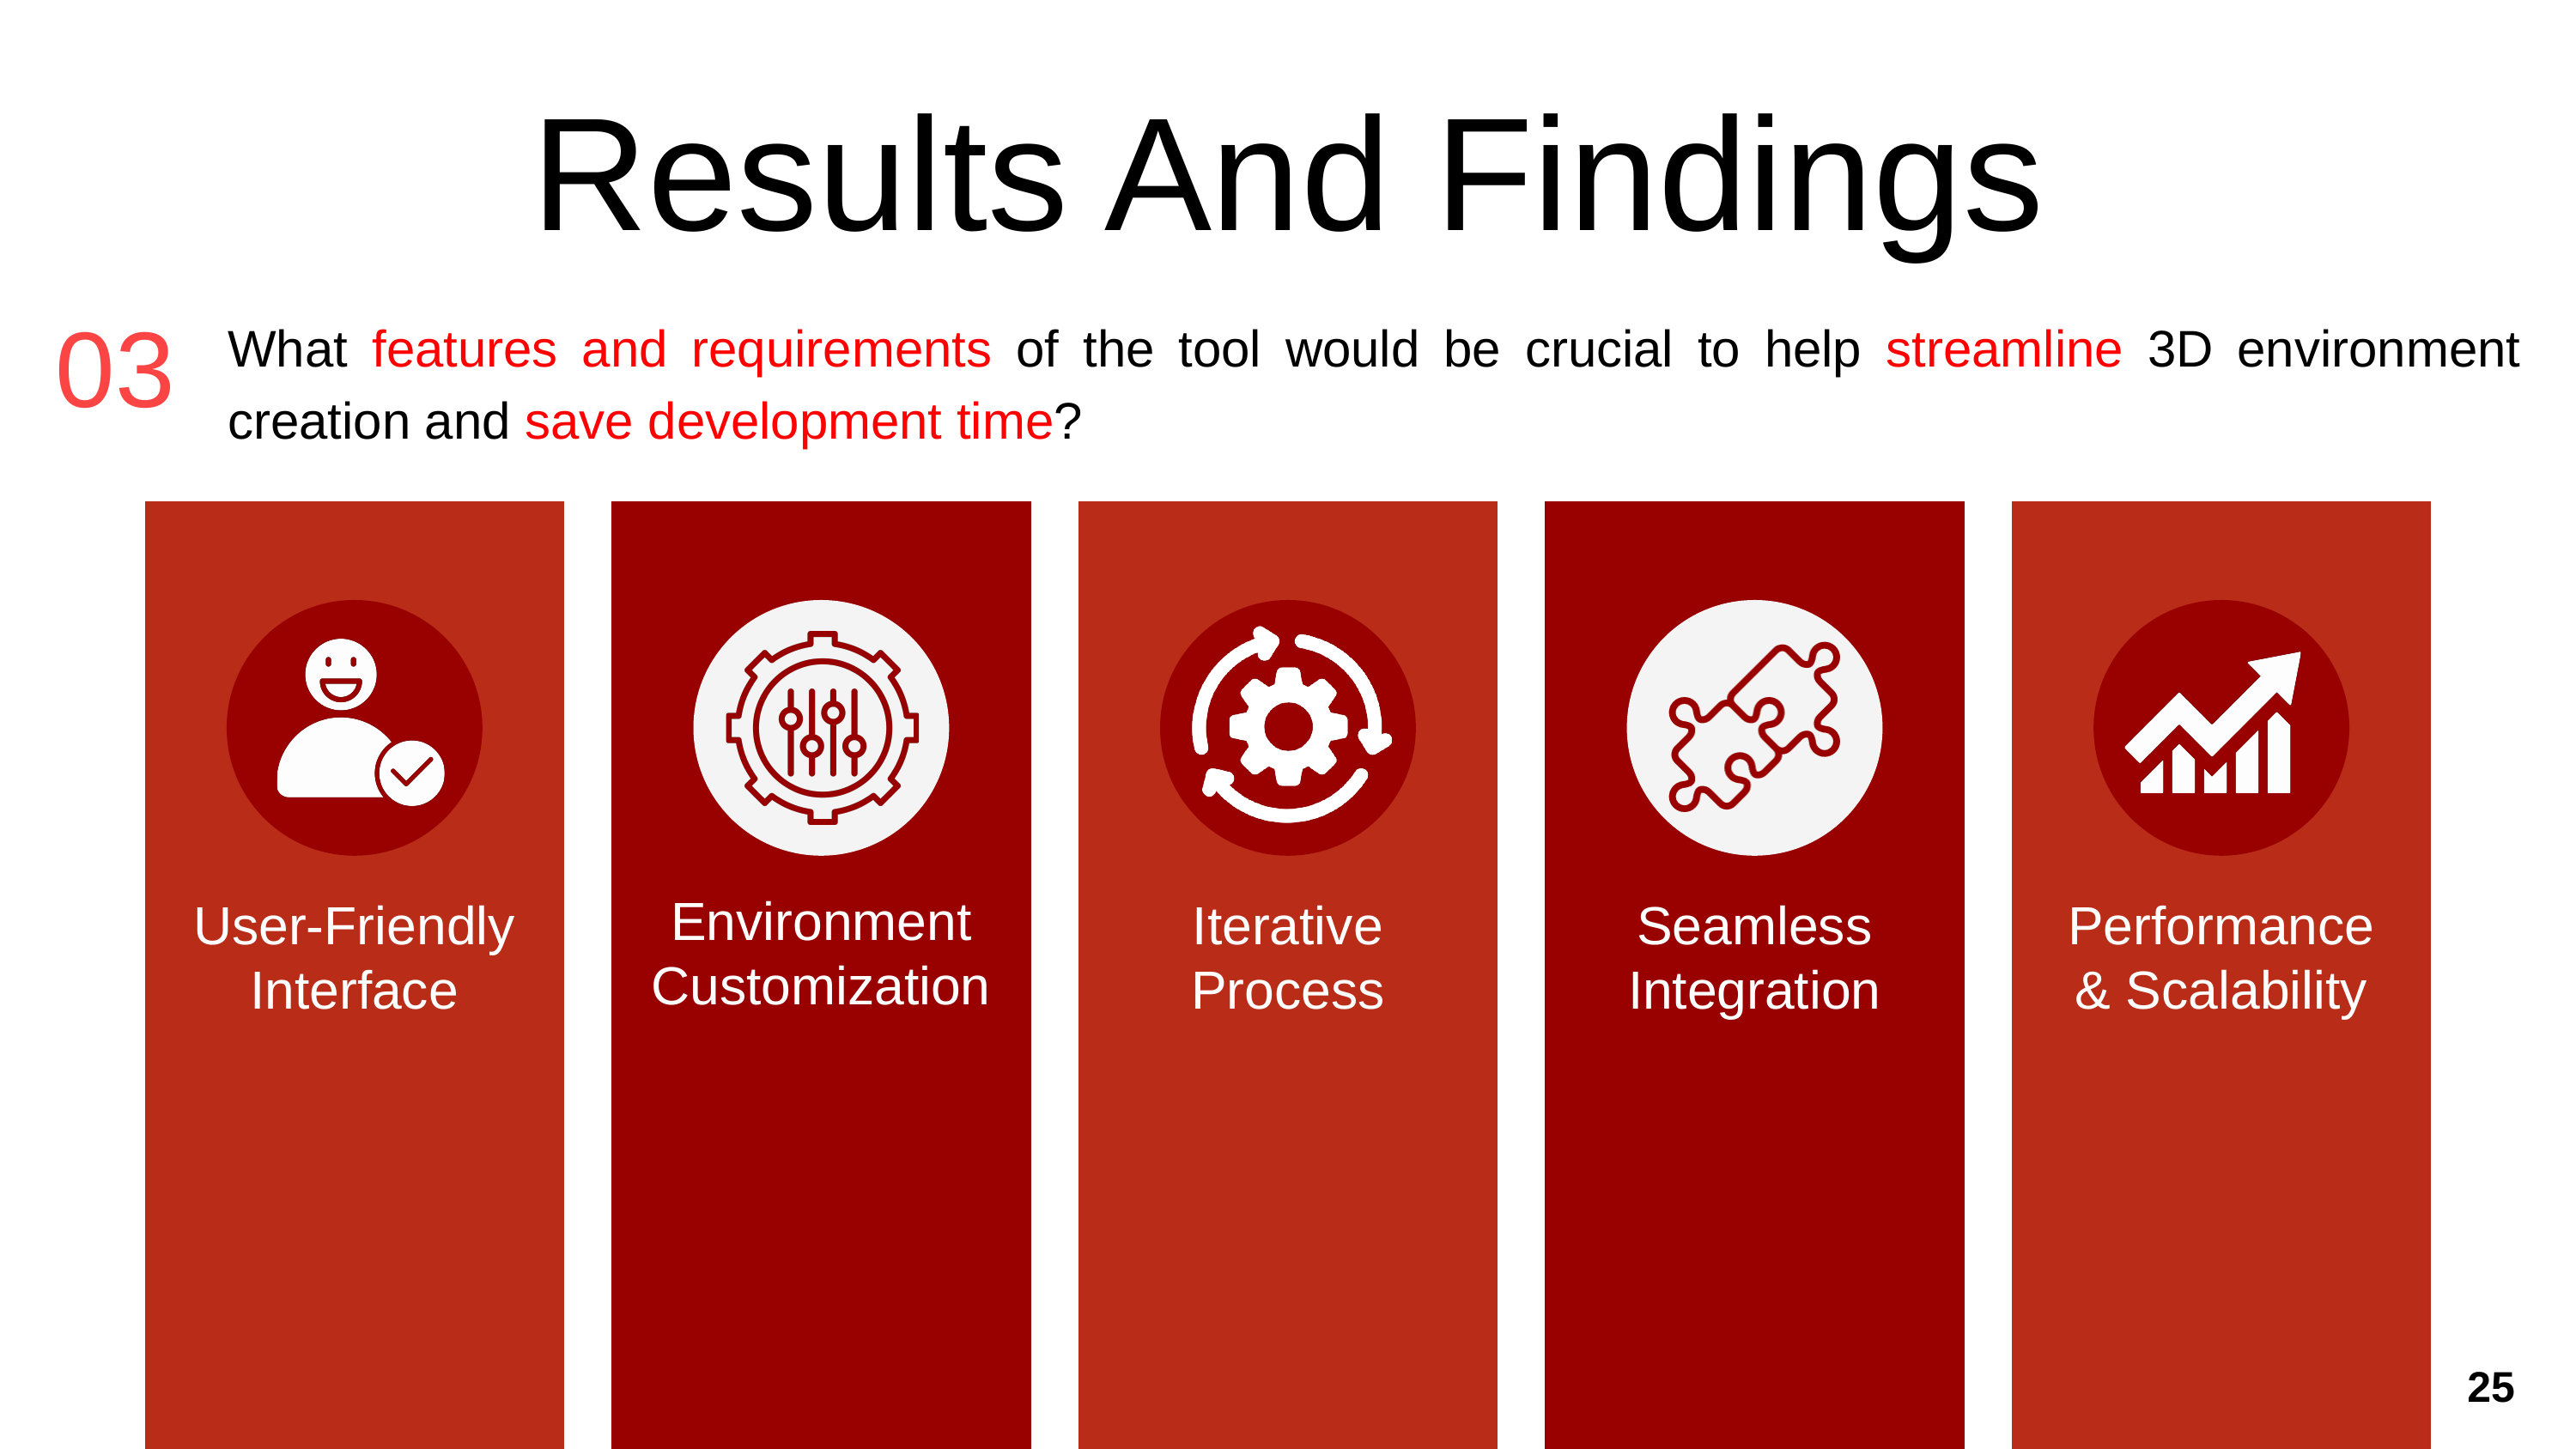

Results And Findings
What features and requirements of the tool would be crucial to help streamline 3D environment creation and save development time?
03

User-Friendly
Interface

Environment
Customization

Iterative
Process

Seamless
Integration

Performance
& Scalability
25